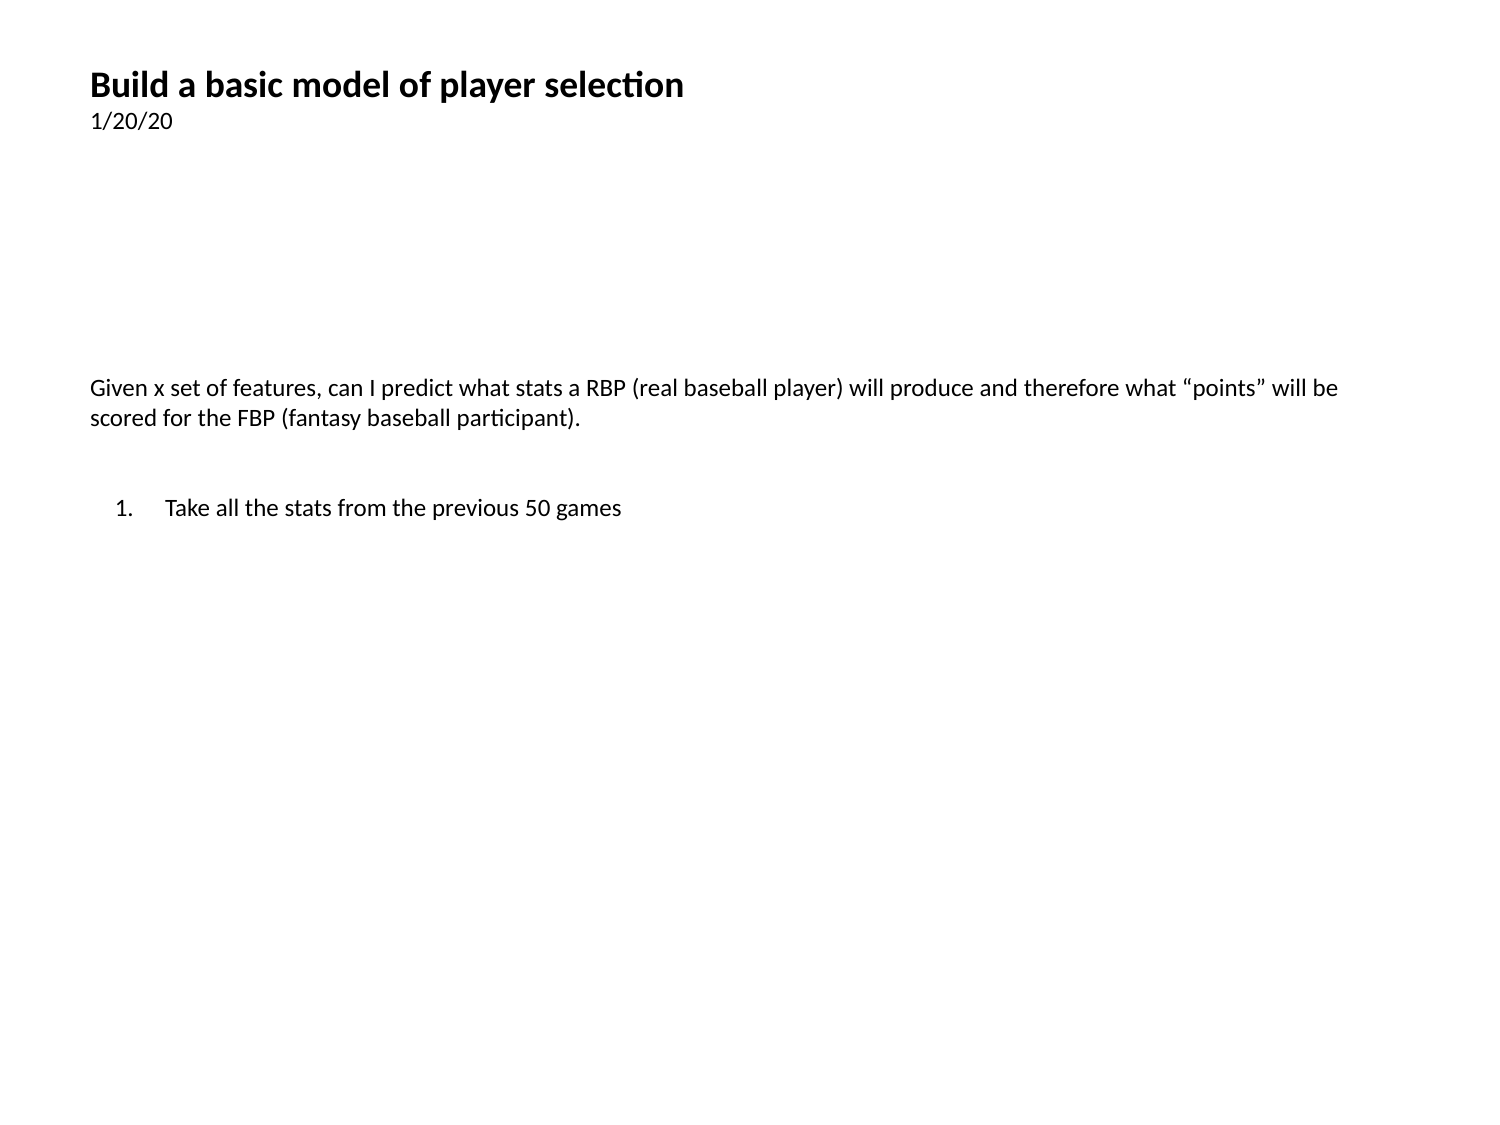

# Build a basic model of player selection
1/20/20
Given x set of features, can I predict what stats a RBP (real baseball player) will produce and therefore what “points” will be scored for the FBP (fantasy baseball participant).

Take all the stats from the previous 50 games